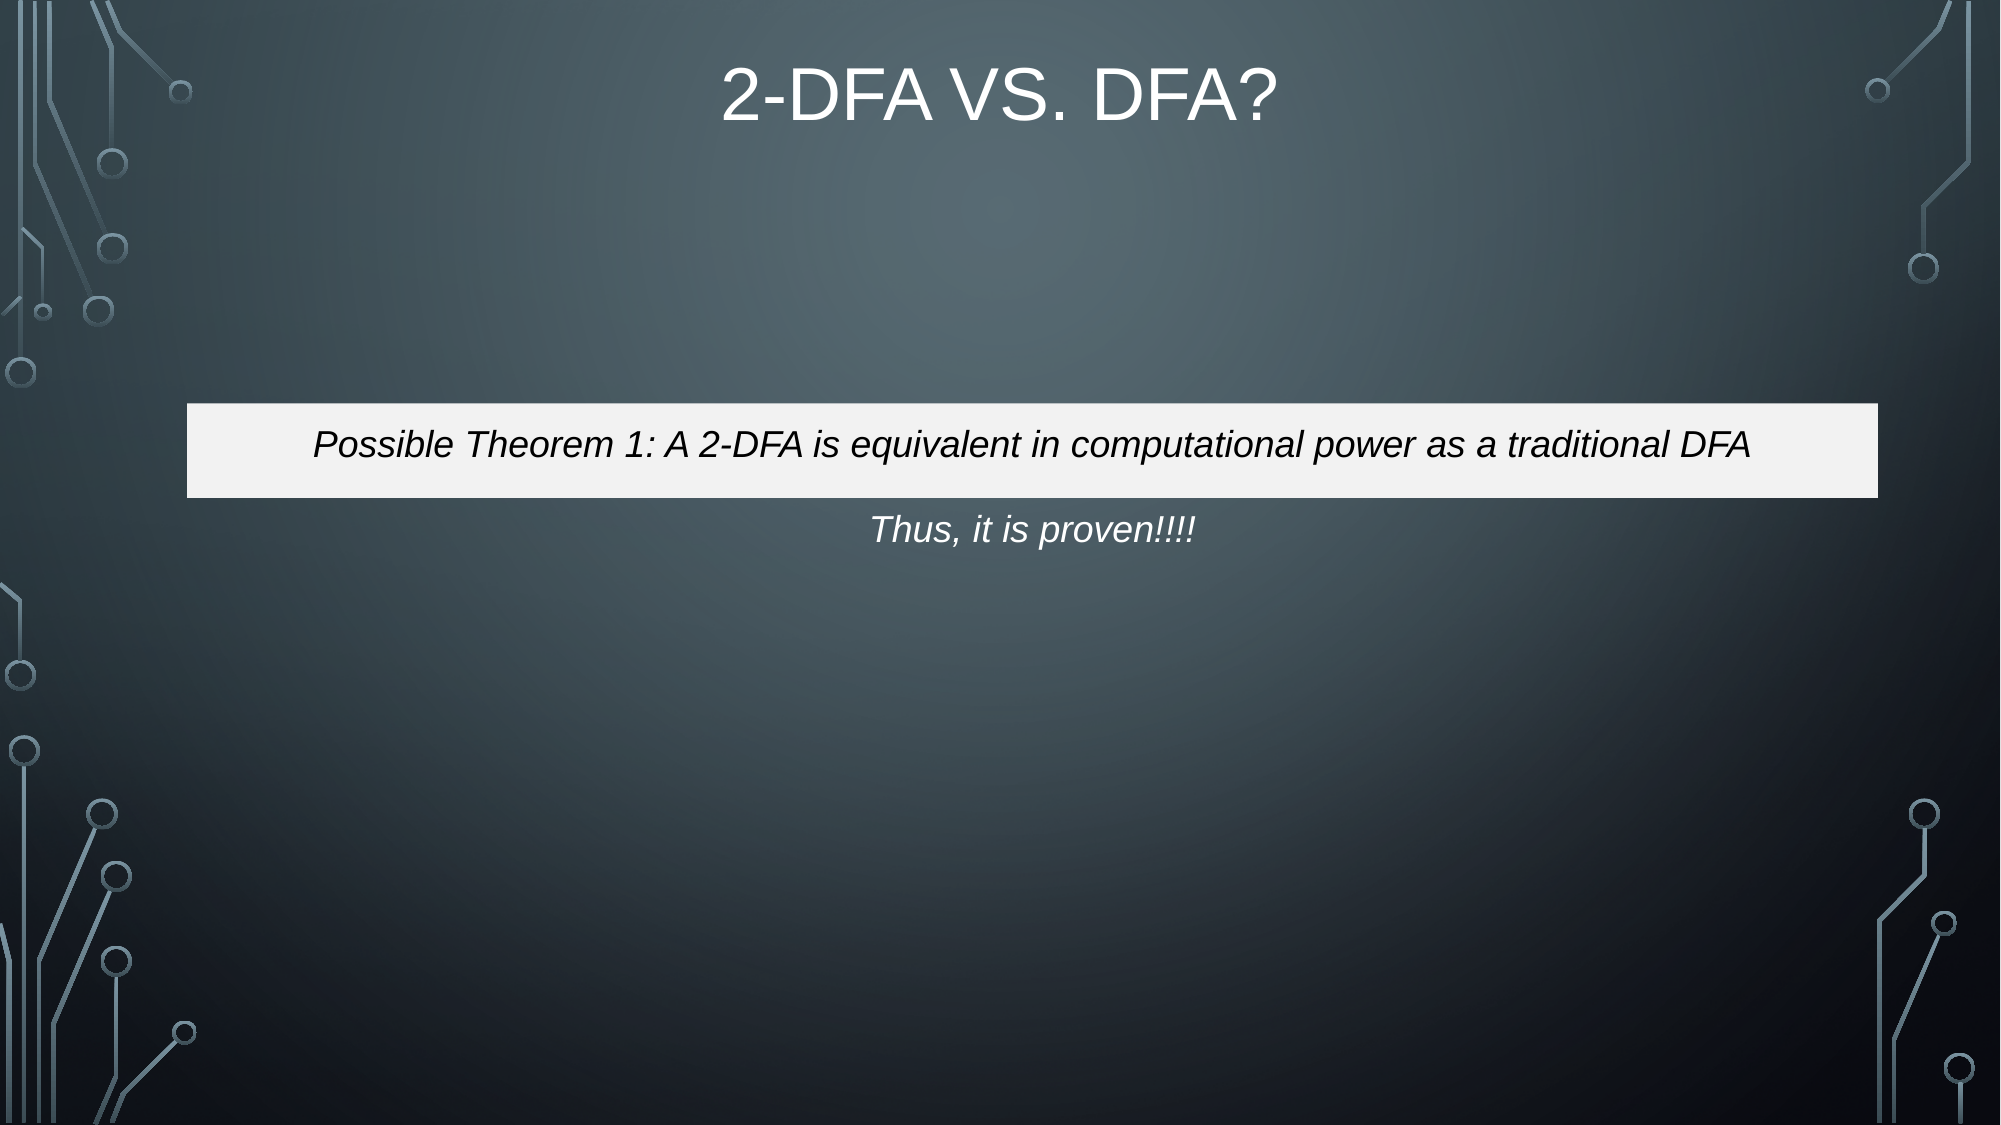

# 2-DFA vs. DFA?
Possible Theorem 1: A 2-DFA is equivalent in computational power as a traditional DFA
Thus, it is proven!!!!